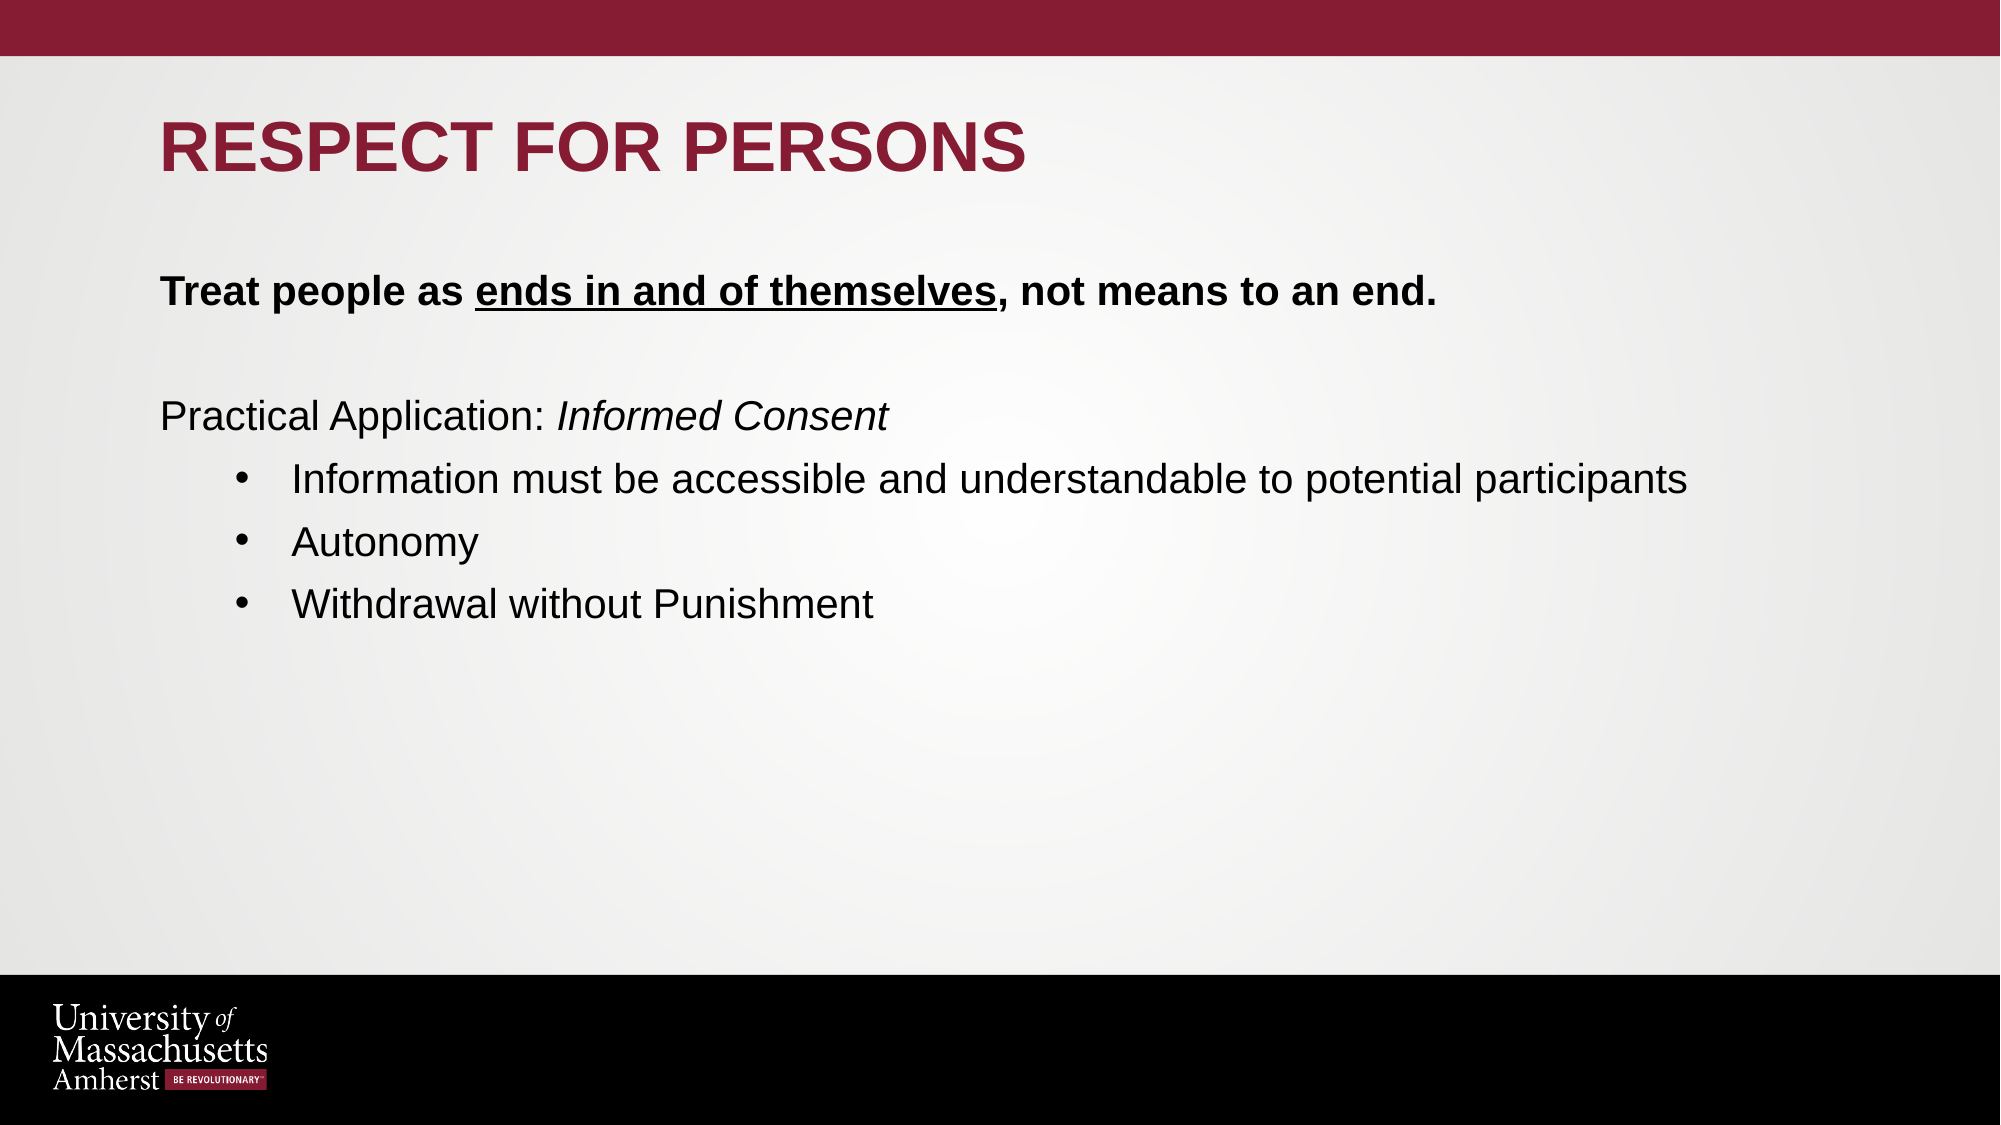

# Respect for Persons
Treat people as ends in and of themselves, not means to an end.

Practical Application: Informed Consent
Information must be accessible and understandable to potential participants
Autonomy
Withdrawal without Punishment